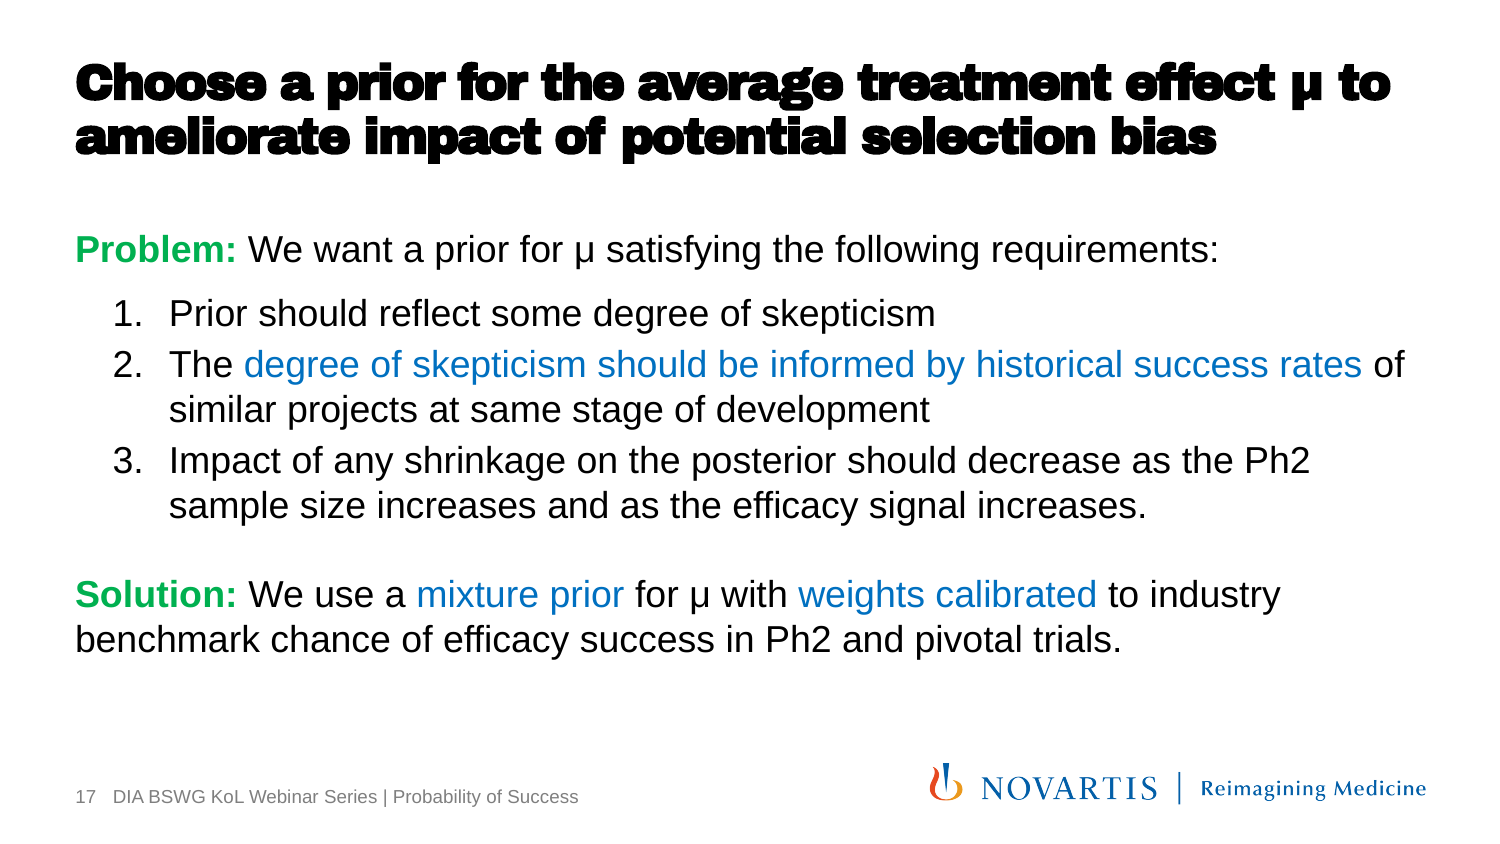

# Choose a prior for the average treatment effect μ to ameliorate impact of potential selection bias
Problem: We want a prior for μ satisfying the following requirements:
Prior should reflect some degree of skepticism
The degree of skepticism should be informed by historical success rates of similar projects at same stage of development
Impact of any shrinkage on the posterior should decrease as the Ph2 sample size increases and as the efficacy signal increases.
Solution: We use a mixture prior for μ with weights calibrated to industry benchmark chance of efficacy success in Ph2 and pivotal trials.
17
DIA BSWG KoL Webinar Series | Probability of Success